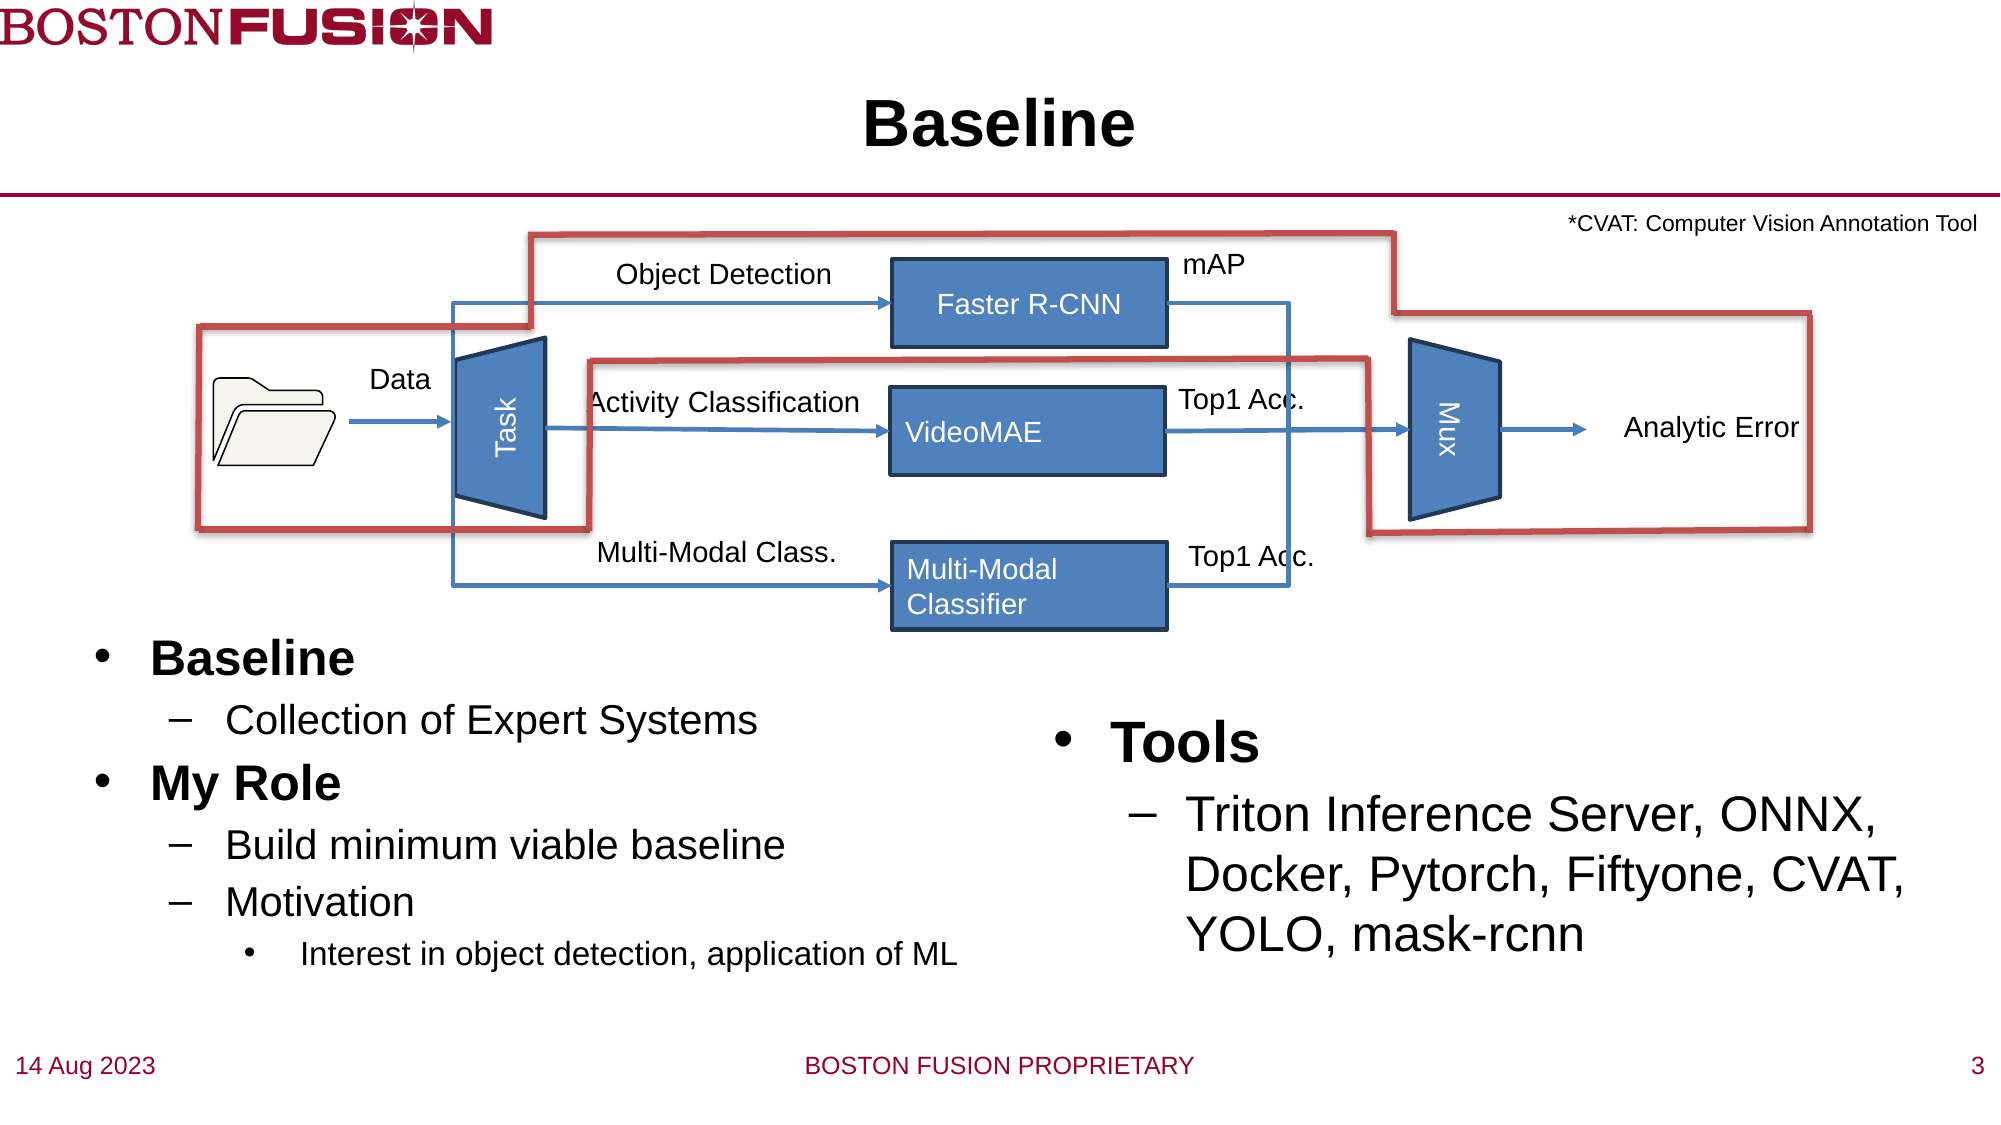

# Baseline
*CVAT: Computer Vision Annotation Tool

mAP
Object Detection
Faster R-CNN
Data
Top1 Acc.
Activity Classification

Task
Mux
VideoMAE
Analytic Error

Multi-Modal Class.
Top1 Acc.
Multi-Modal Classifier
Baseline
Collection of Expert Systems
My Role
Build minimum viable baseline
Motivation
Interest in object detection, application of ML

Tools
Triton Inference Server, ONNX, Docker, Pytorch, Fiftyone, CVAT, YOLO, mask-rcnn
14 Aug 2023
BOSTON FUSION PROPRIETARY
3